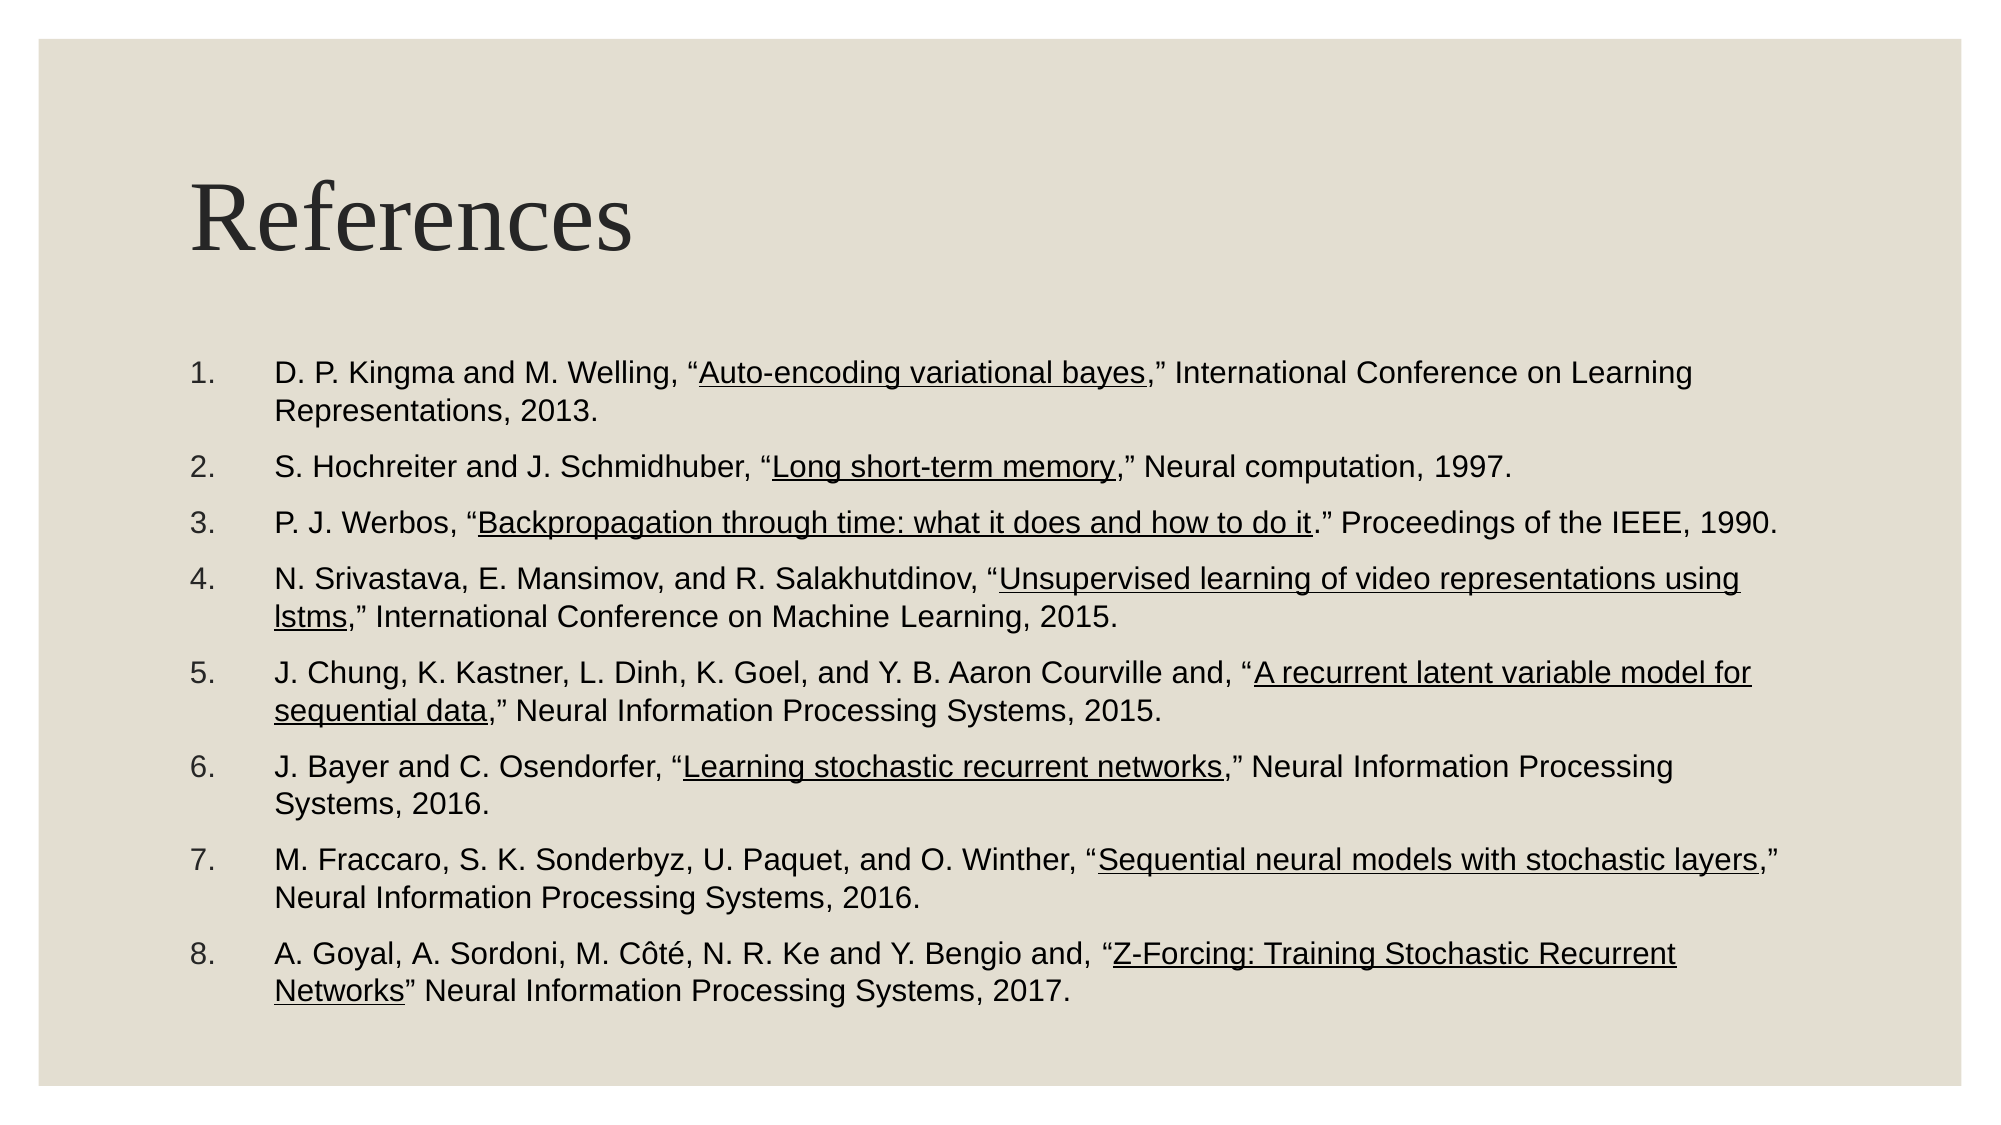

# References
D. P. Kingma and M. Welling, “Auto-encoding variational bayes,” International Conference on Learning Representations, 2013.
S. Hochreiter and J. Schmidhuber, “Long short-term memory,” Neural computation, 1997.
P. J. Werbos, “Backpropagation through time: what it does and how to do it.” Proceedings of the IEEE, 1990.
N. Srivastava, E. Mansimov, and R. Salakhutdinov, “Unsupervised learning of video representations using lstms,” International Conference on Machine Learning, 2015.
J. Chung, K. Kastner, L. Dinh, K. Goel, and Y. B. Aaron Courville and, “A recurrent latent variable model for sequential data,” Neural Information Processing Systems, 2015.
J. Bayer and C. Osendorfer, “Learning stochastic recurrent networks,” Neural Information Processing Systems, 2016.
M. Fraccaro, S. K. Sonderbyz, U. Paquet, and O. Winther, “Sequential neural models with stochastic layers,” Neural Information Processing Systems, 2016.
A. Goyal, A. Sordoni, M. Côté, N. R. Ke and Y. Bengio and, “Z-Forcing: Training Stochastic Recurrent Networks” Neural Information Processing Systems, 2017.